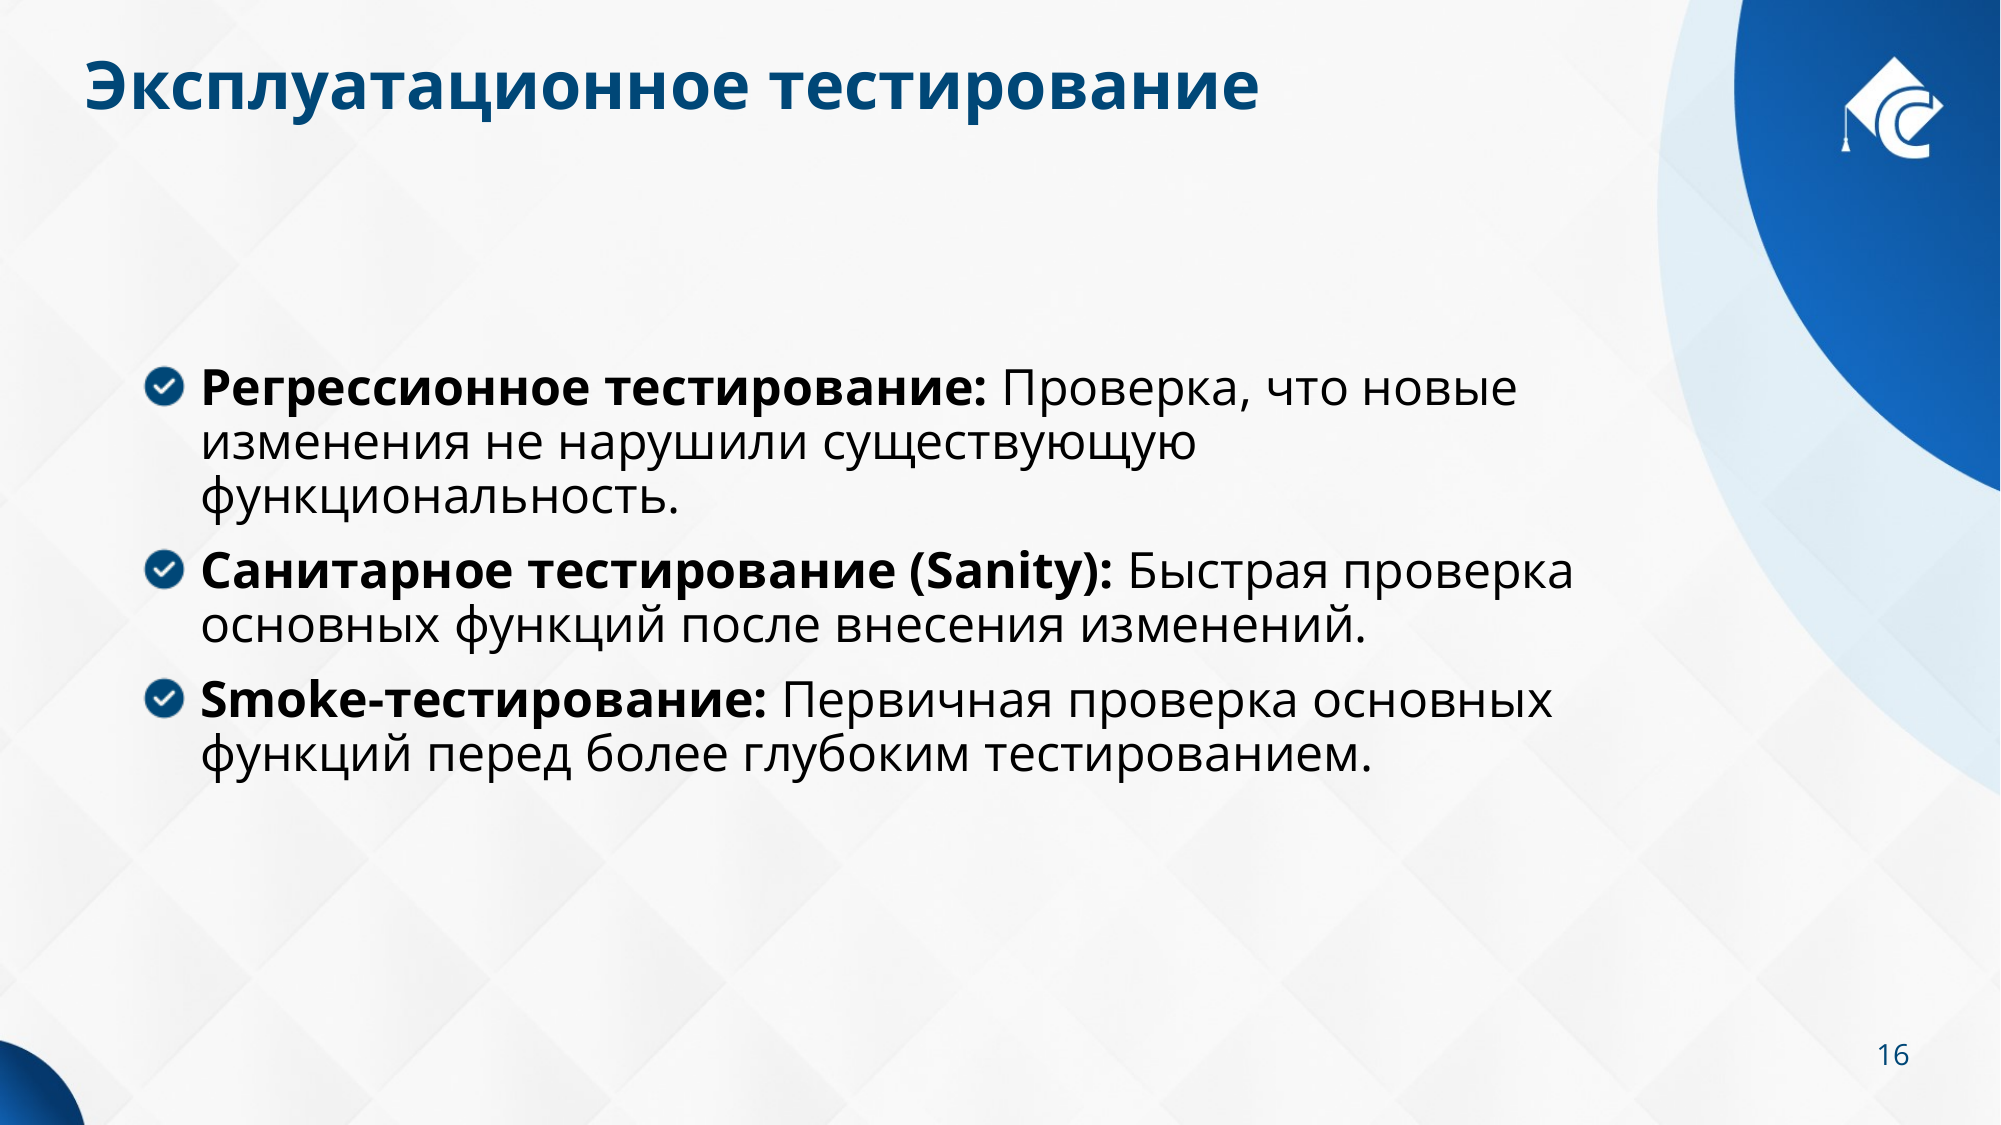

# Эксплуатационное тестирование
Регрессионное тестирование: Проверка, что новые изменения не нарушили существующую функциональность.
Санитарное тестирование (Sanity): Быстрая проверка основных функций после внесения изменений.
Smoke-тестирование: Первичная проверка основных функций перед более глубоким тестированием.
16